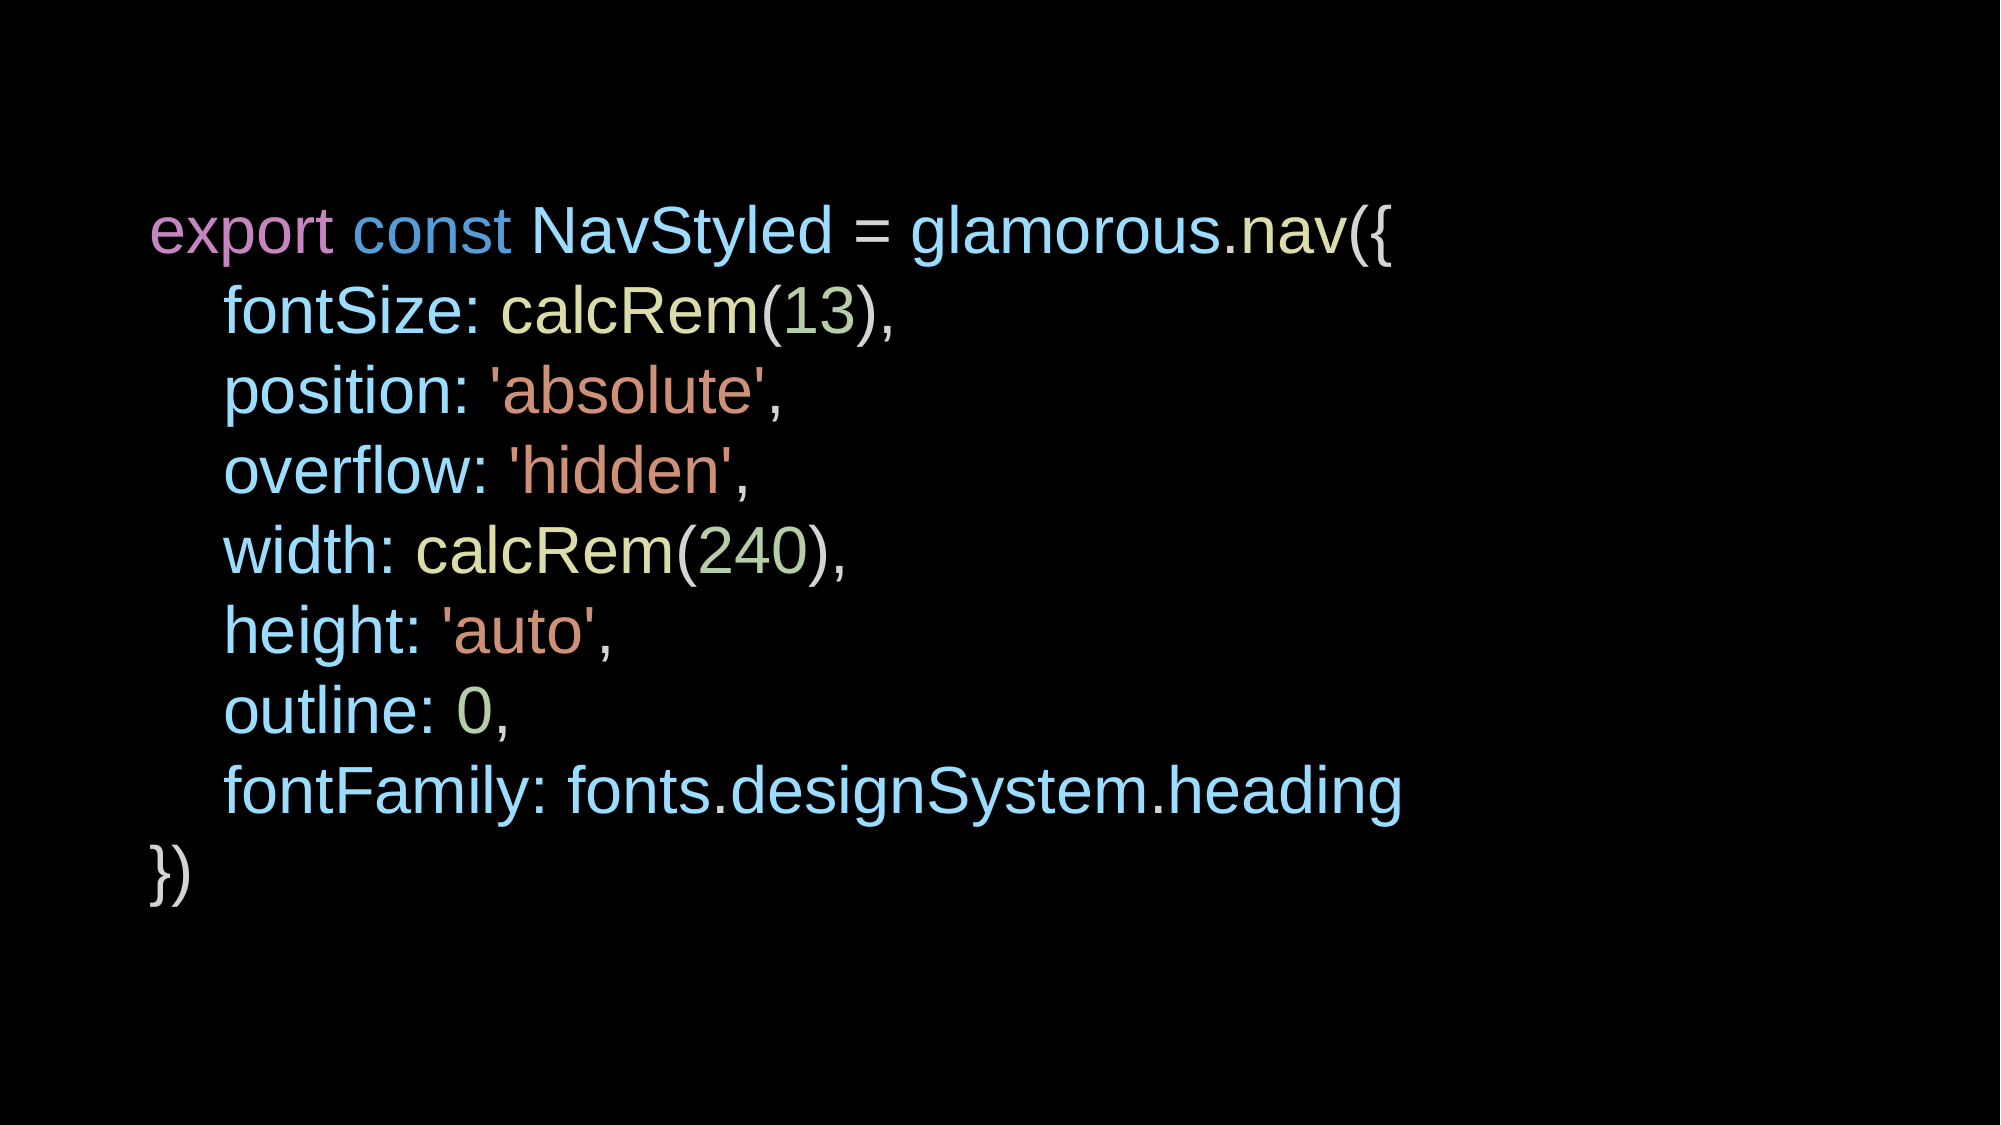

export const NavStyled = glamorous.nav({
    fontSize: calcRem(13),
    position: 'absolute',
    overflow: 'hidden',
    width: calcRem(240),
    height: 'auto',
    outline: 0,
    fontFamily: fonts.designSystem.heading
})